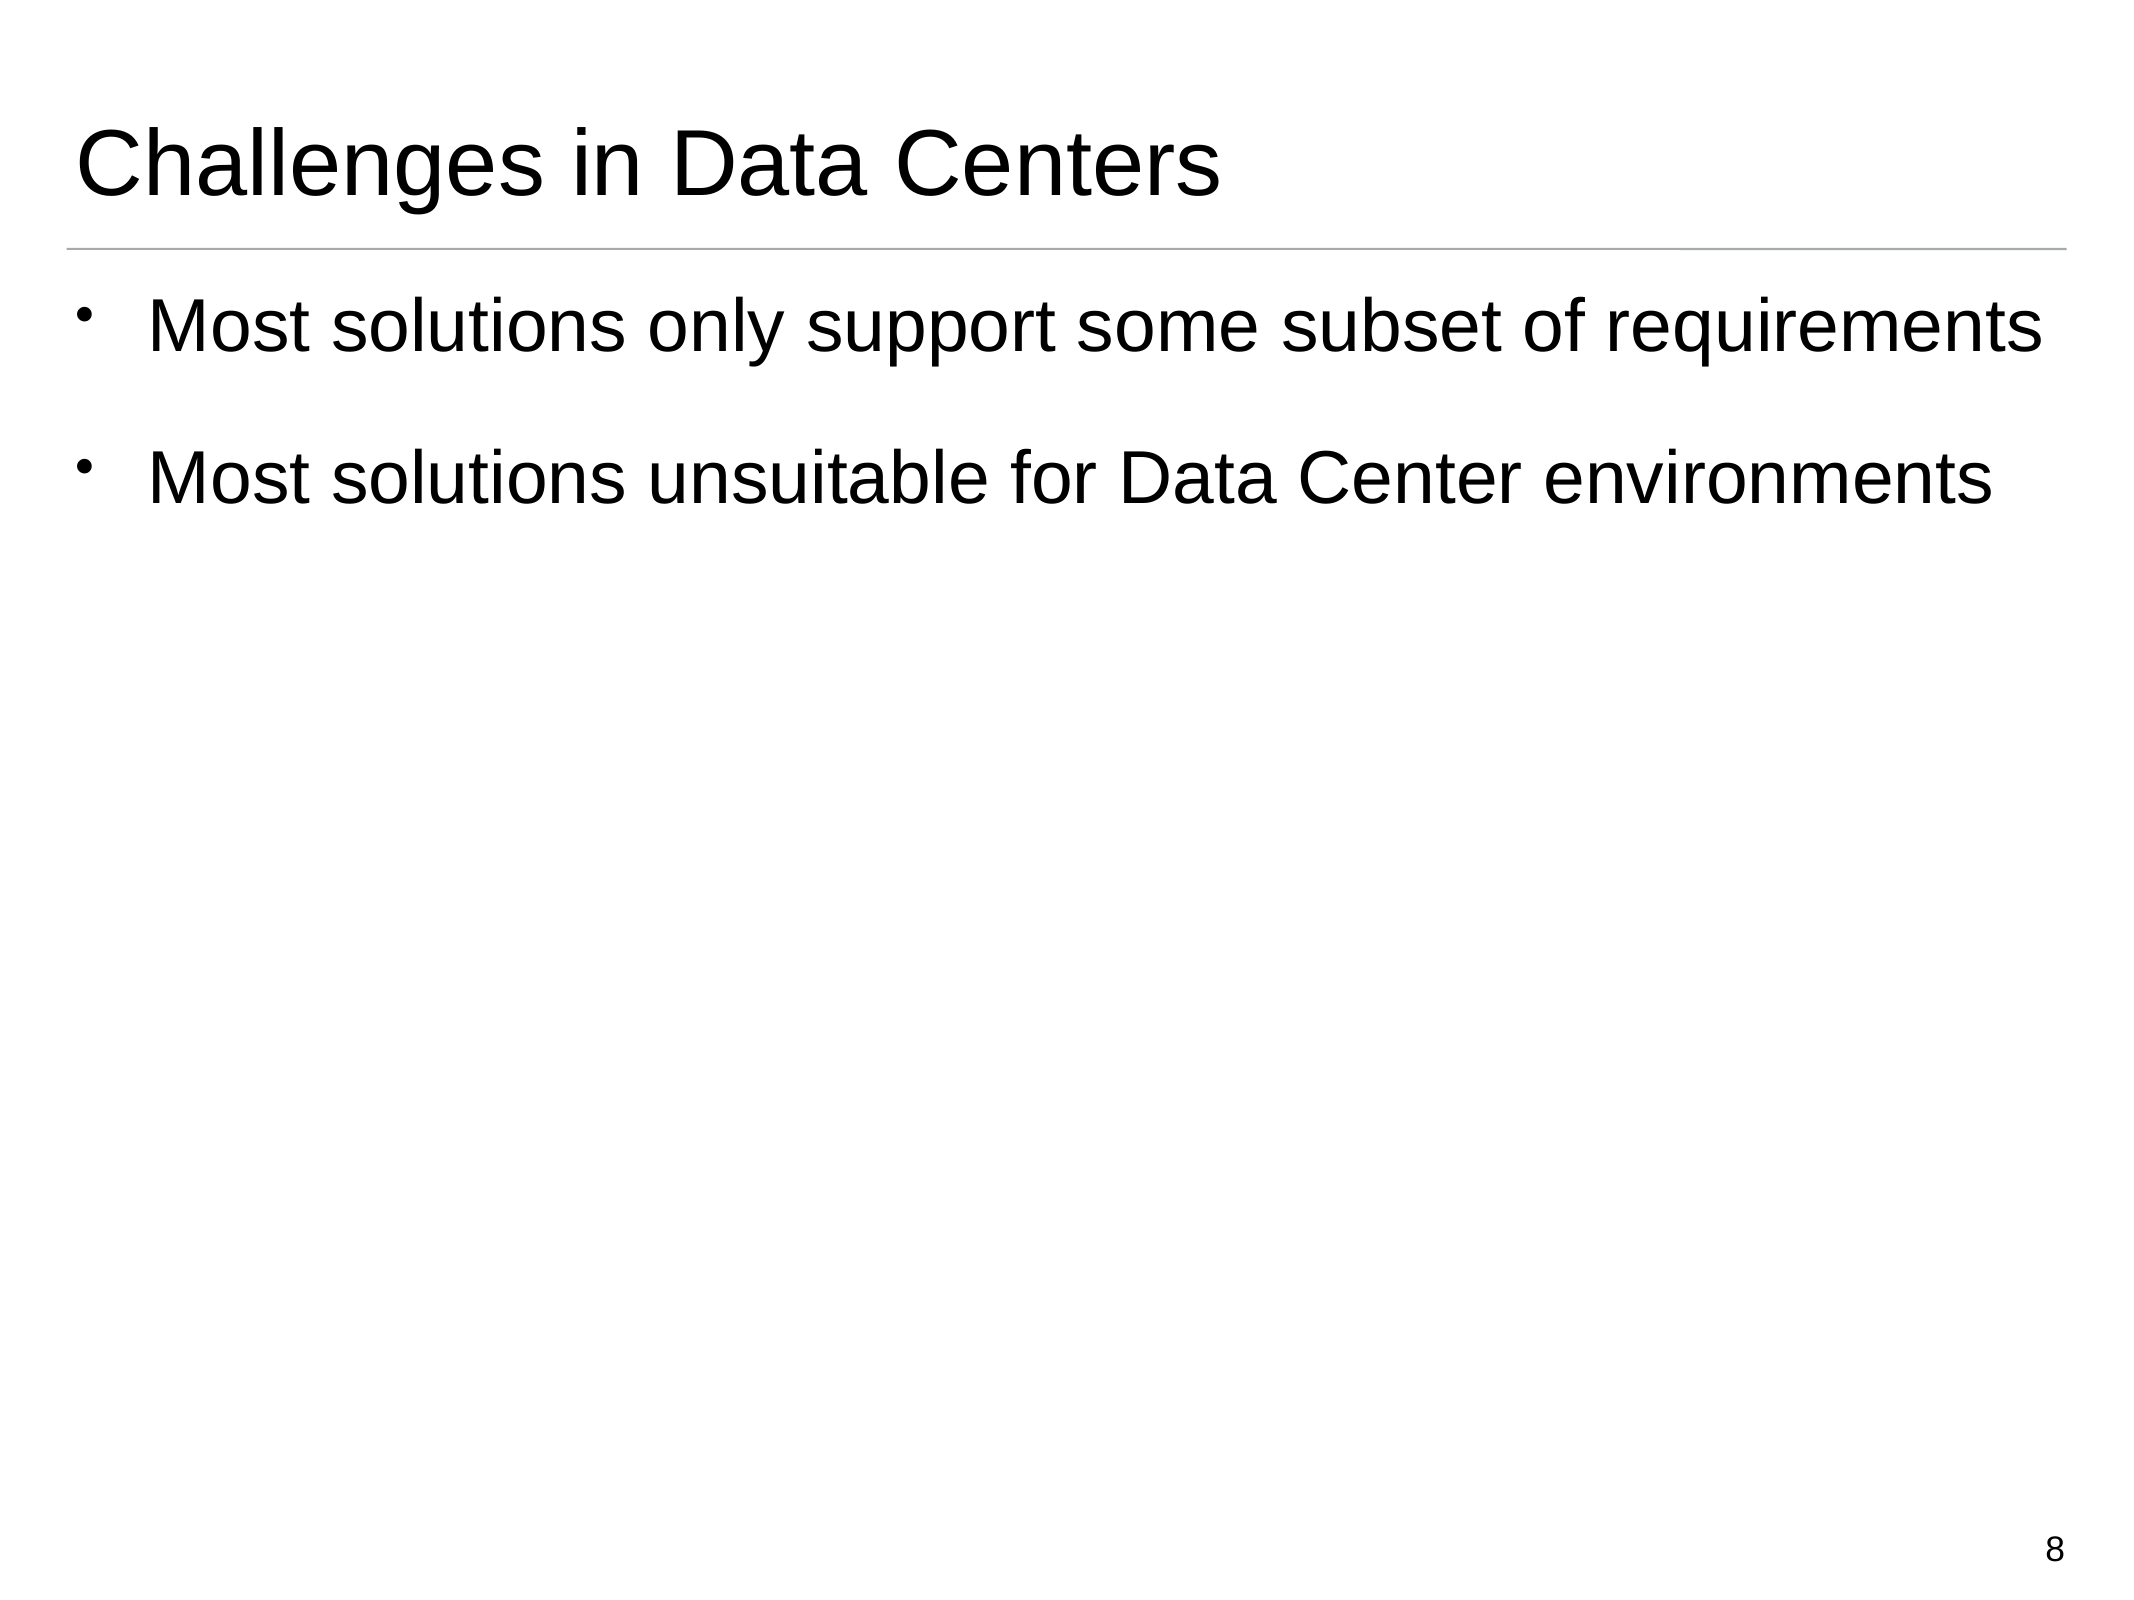

# Challenges in Data Centers
Most solutions only support some subset of requirements
Most solutions unsuitable for Data Center environments
8